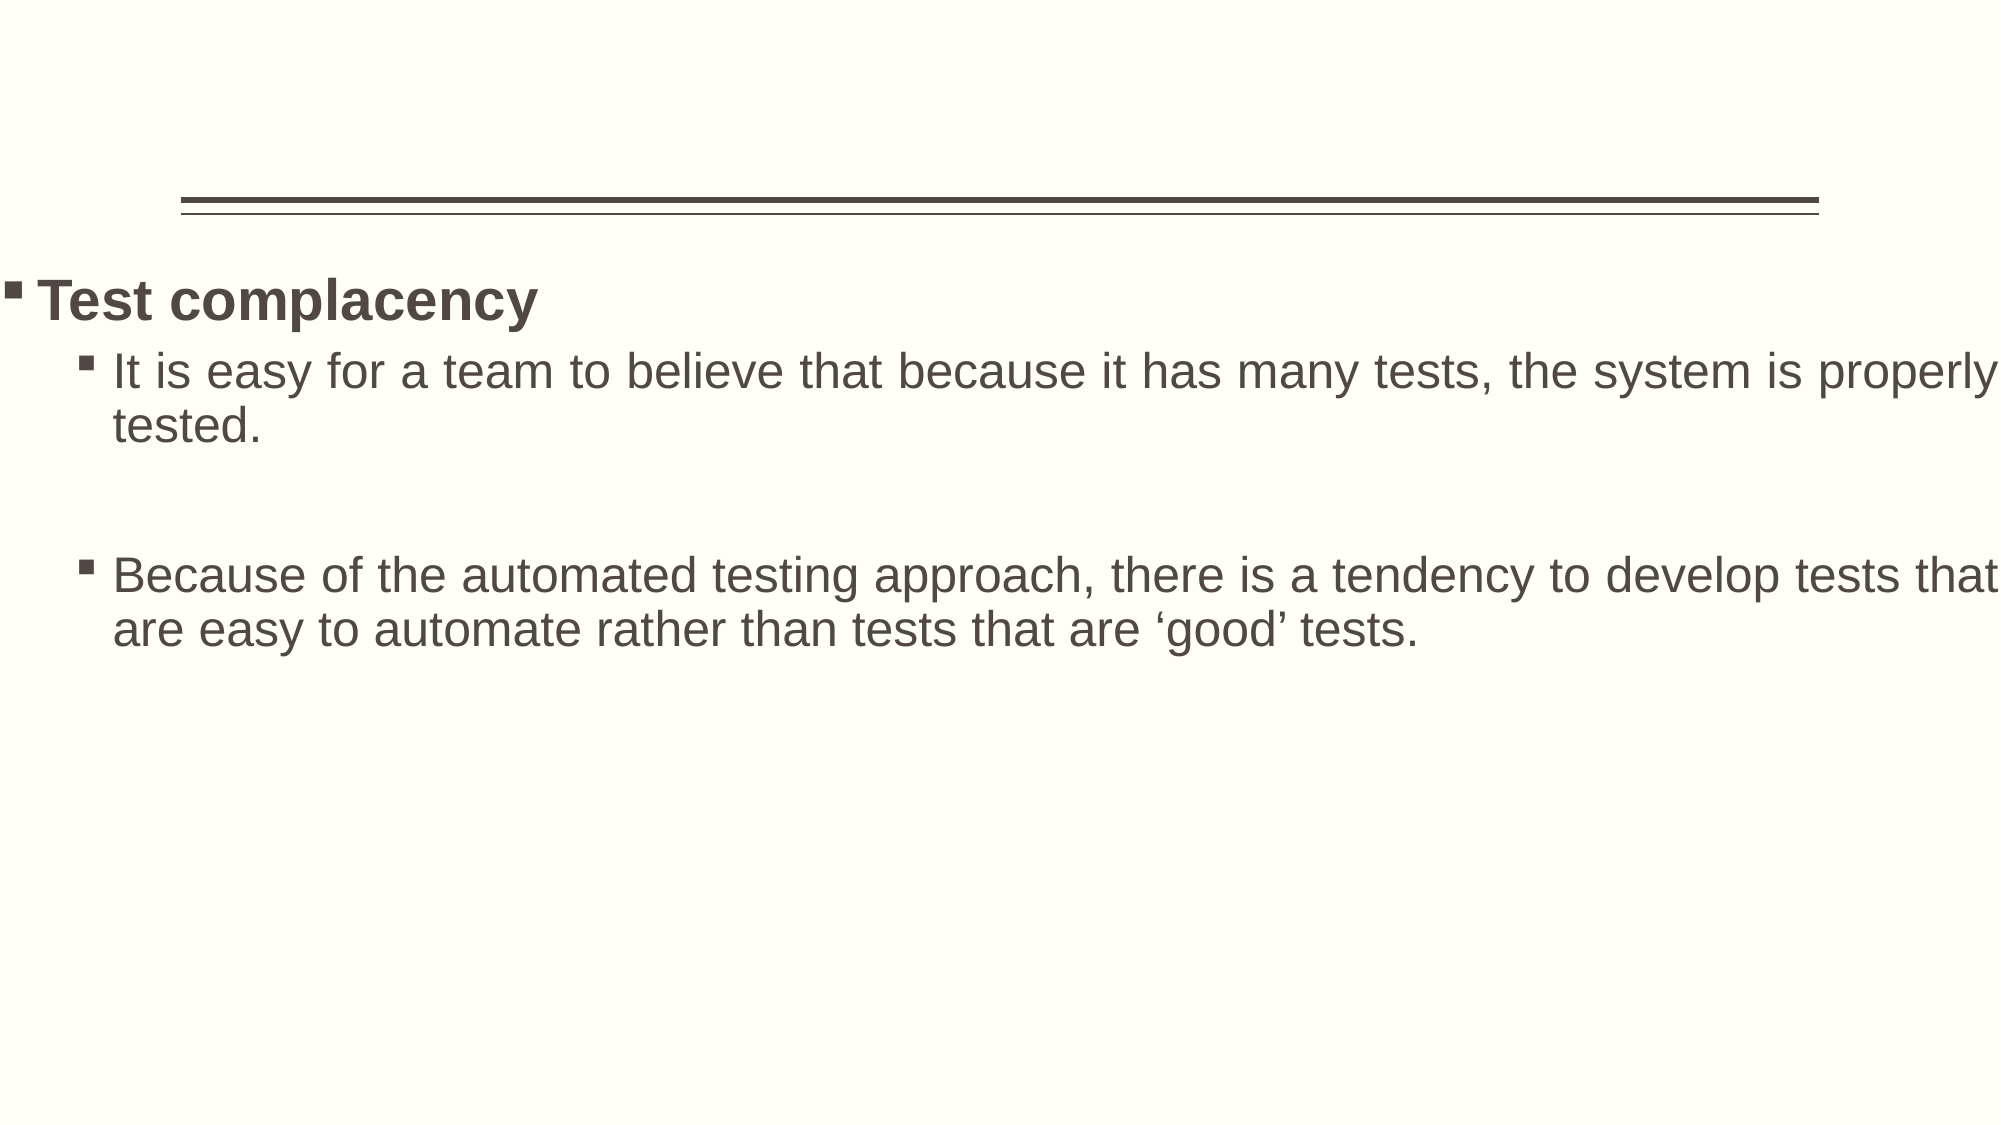

Test complacency
It is easy for a team to believe that because it has many tests, the system is properly tested.

Because of the automated testing approach, there is a tendency to develop tests that are easy to automate rather than tests that are ‘good’ tests.